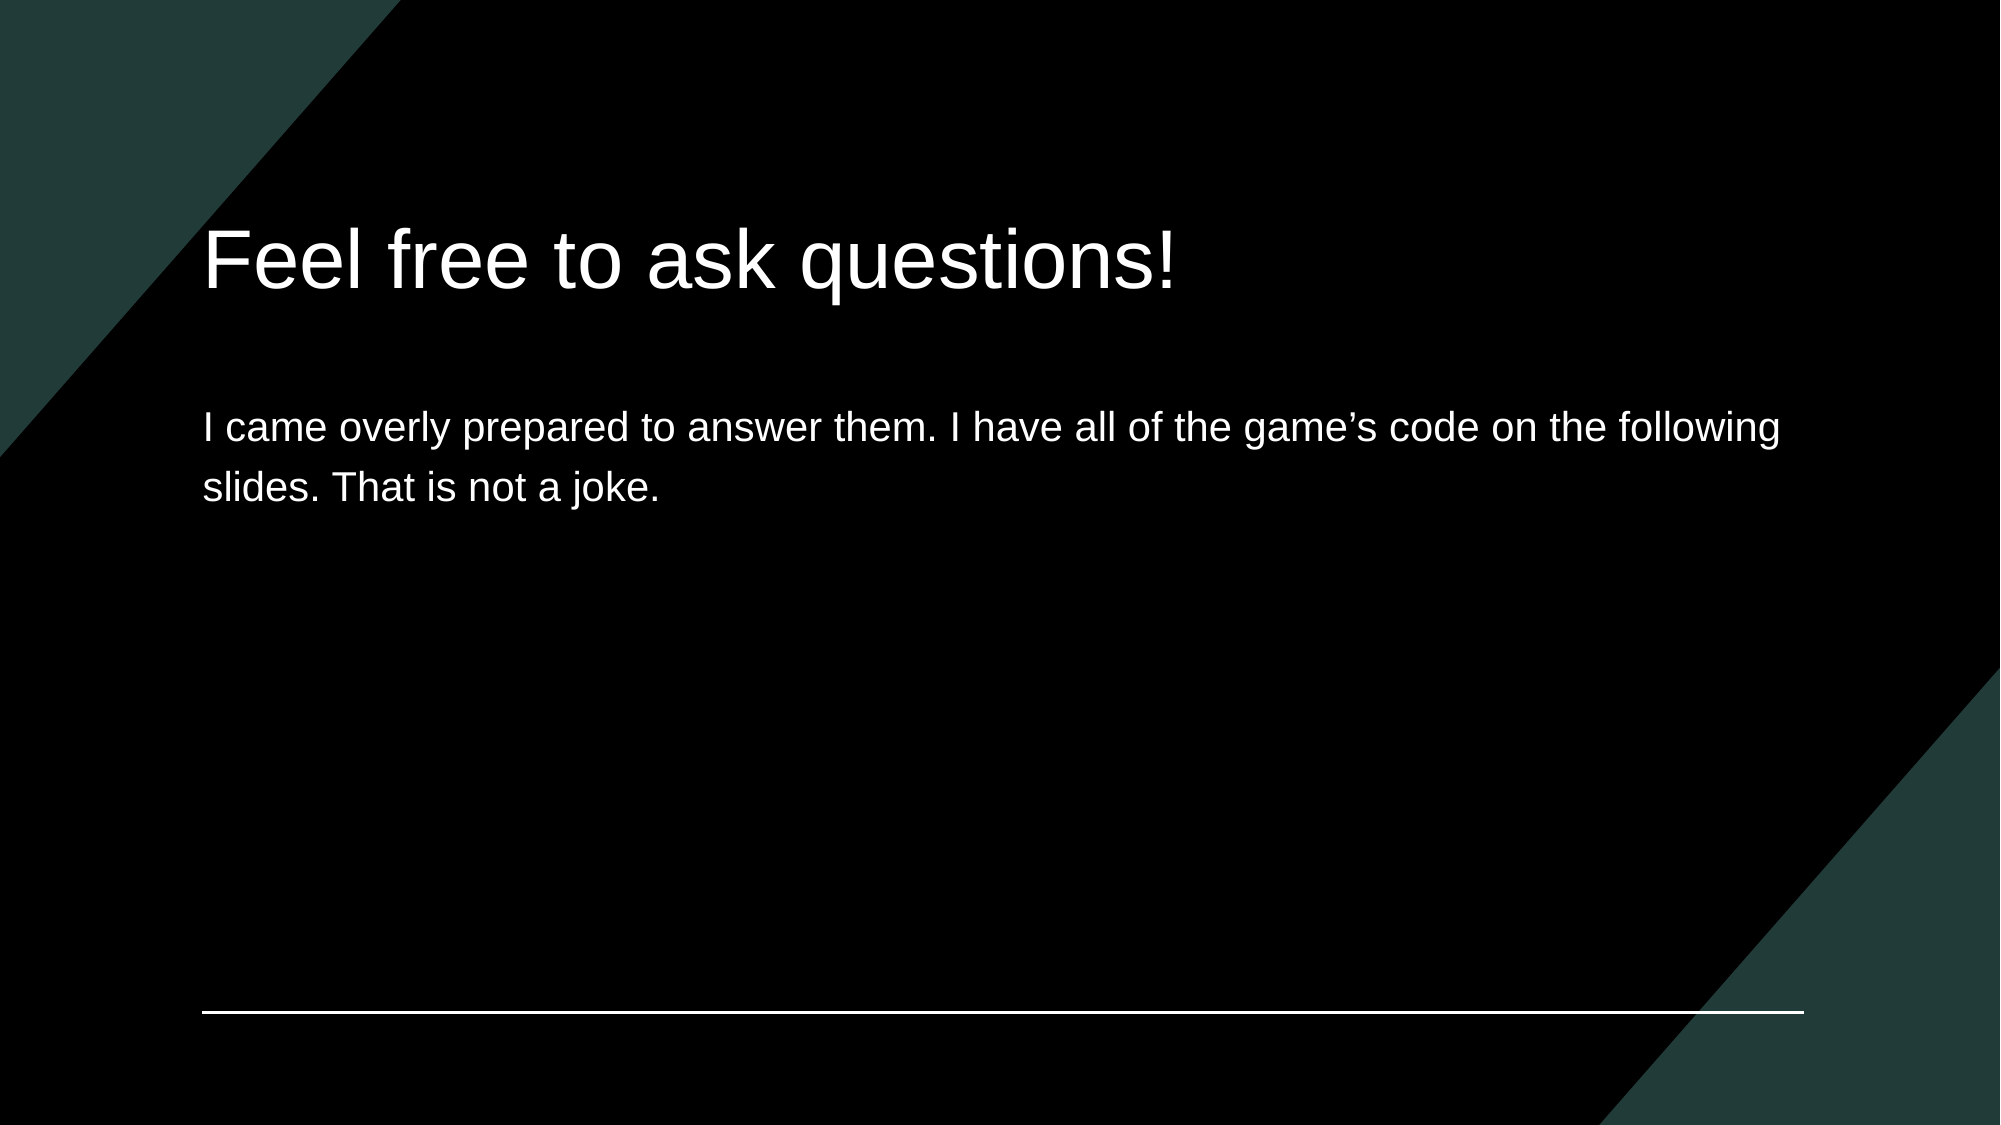

# Feel free to ask questions!
I came overly prepared to answer them. I have all of the game’s code on the following slides. That is not a joke.